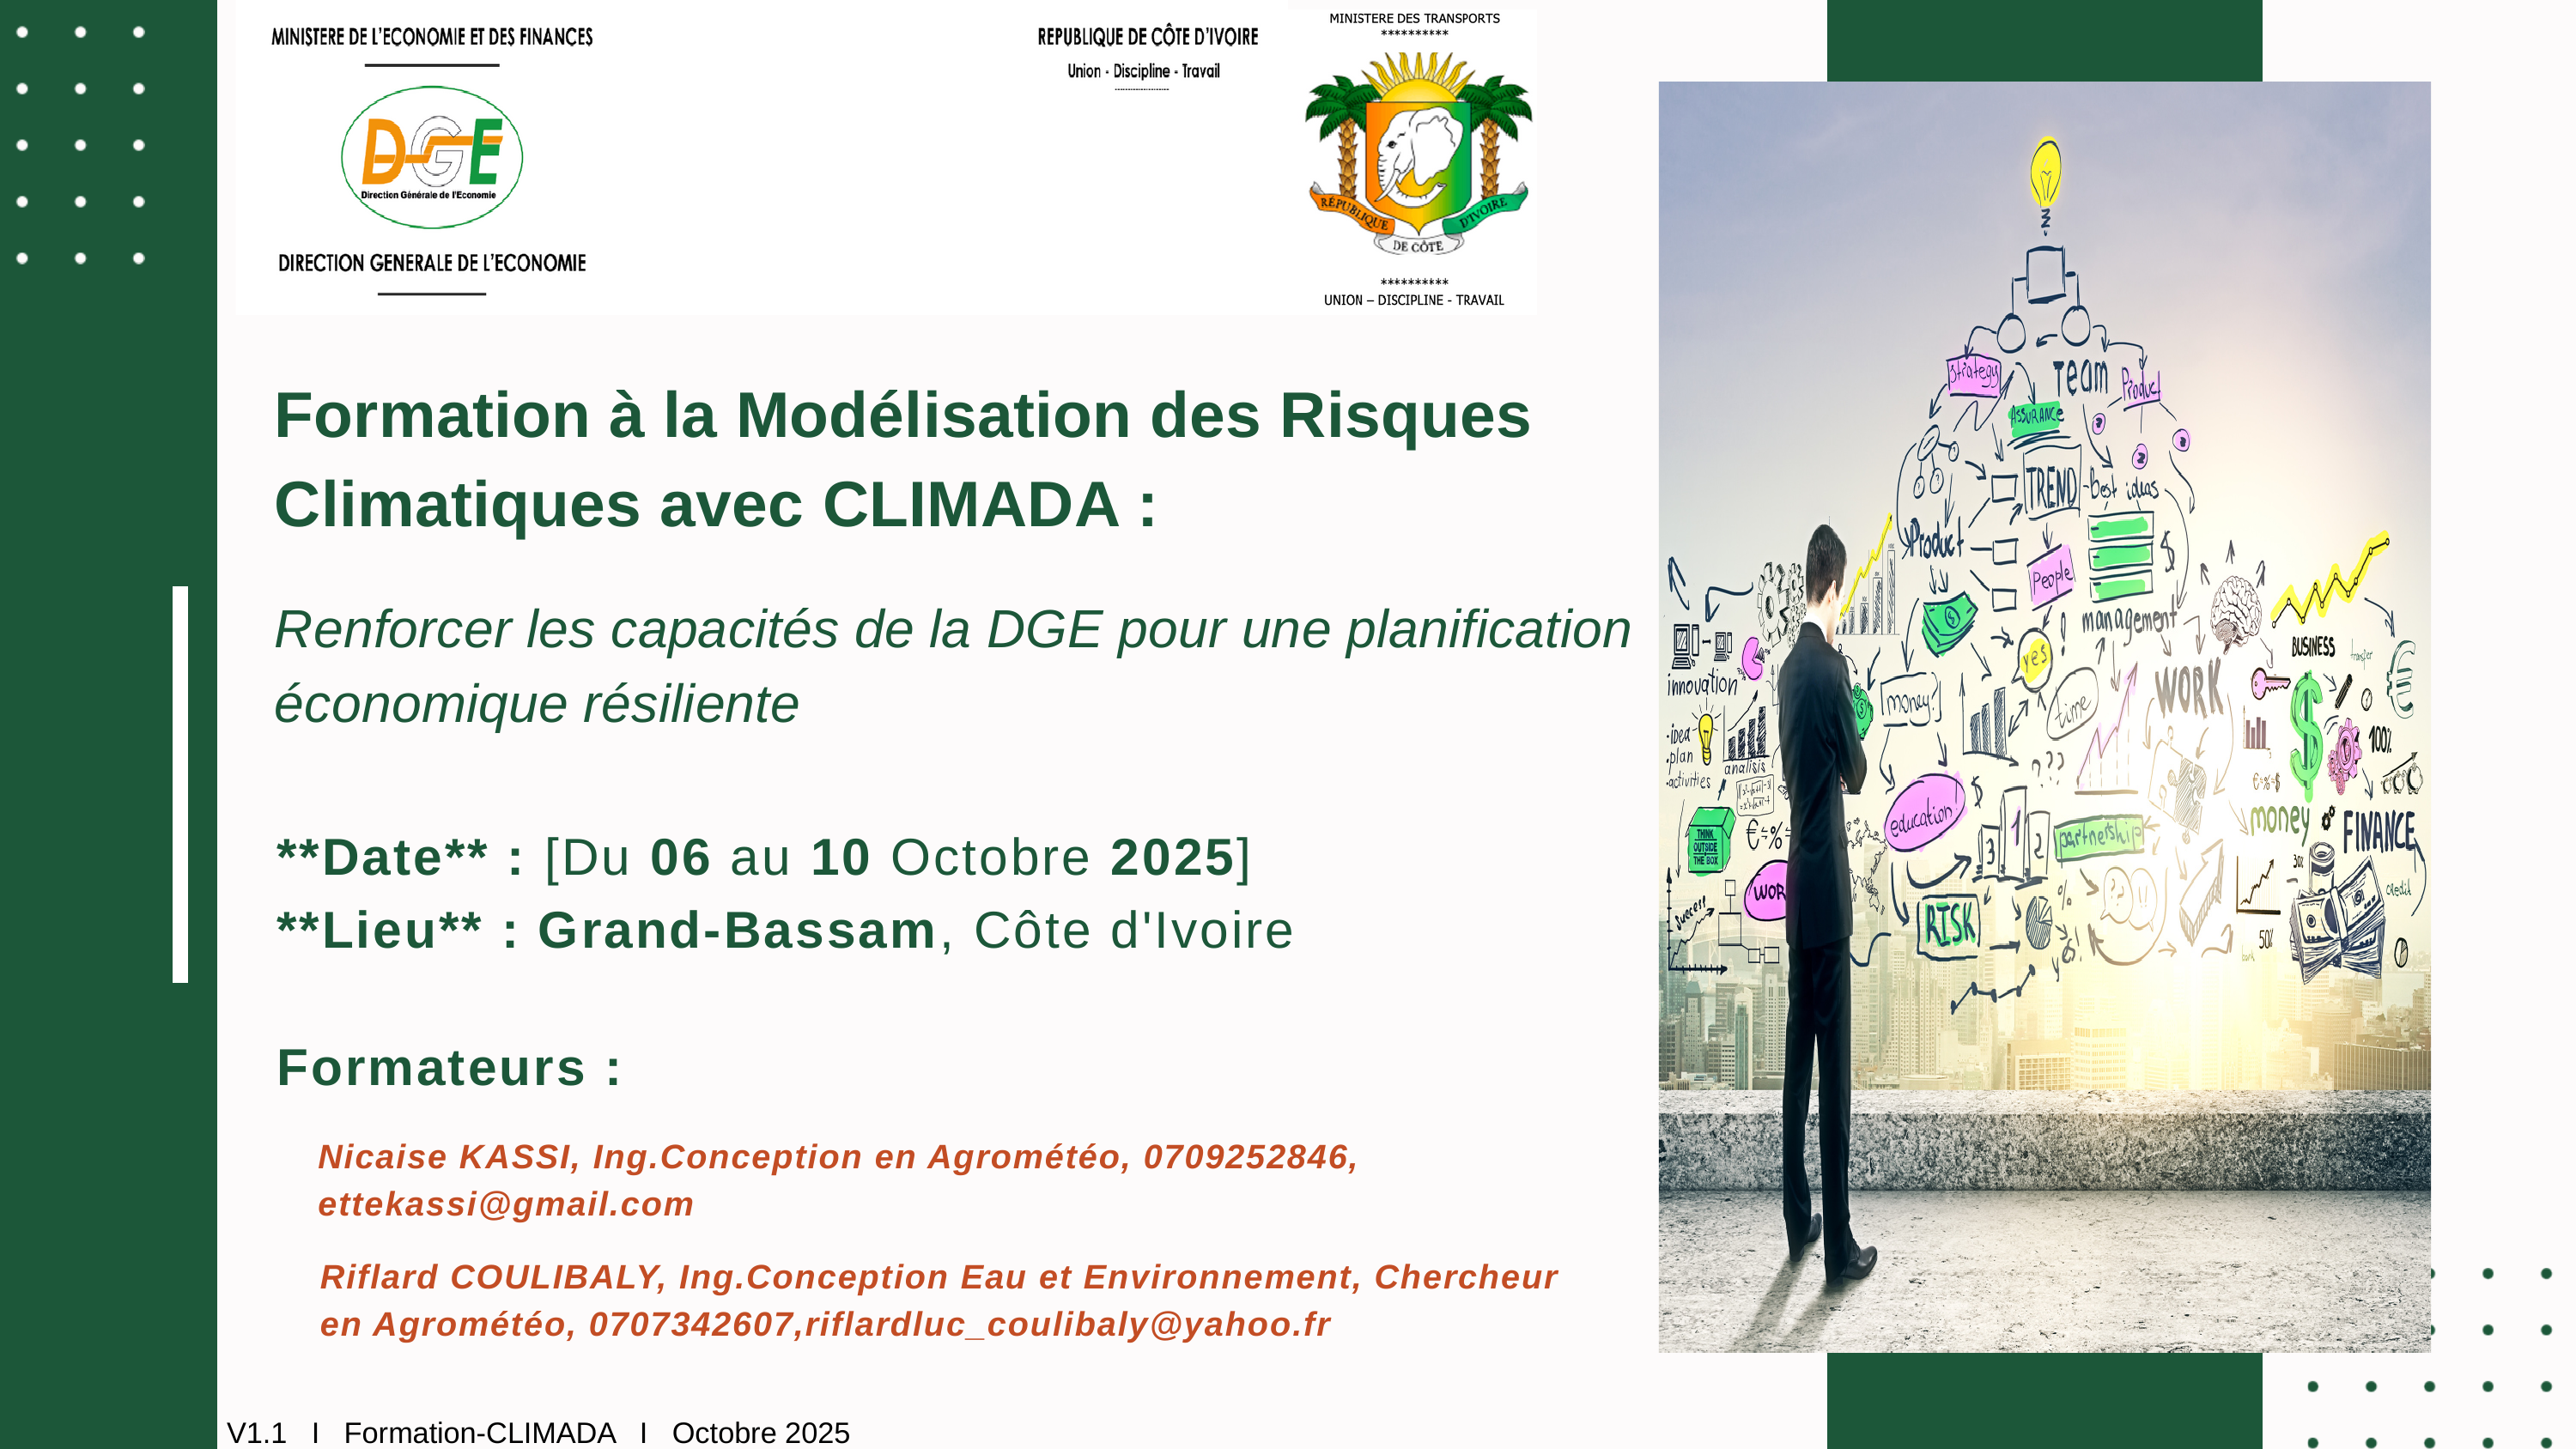

Formation à la Modélisation des Risques Climatiques avec CLIMADA :
Renforcer les capacités de la DGE pour une planification économique résiliente

**Date** : [Du 06 au 10 Octobre 2025]
**Lieu** : Grand-Bassam, Côte d'Ivoire
Formateurs :
Nicaise KASSI, Ing.Conception en Agrométéo, 0709252846, ettekassi@gmail.com
Riflard COULIBALY, Ing.Conception Eau et Environnement, Chercheur en Agrométéo, 0707342607,riflardluc_coulibaly@yahoo.fr

V1.1   I   Formation-CLIMADA   I   Octobre 2025